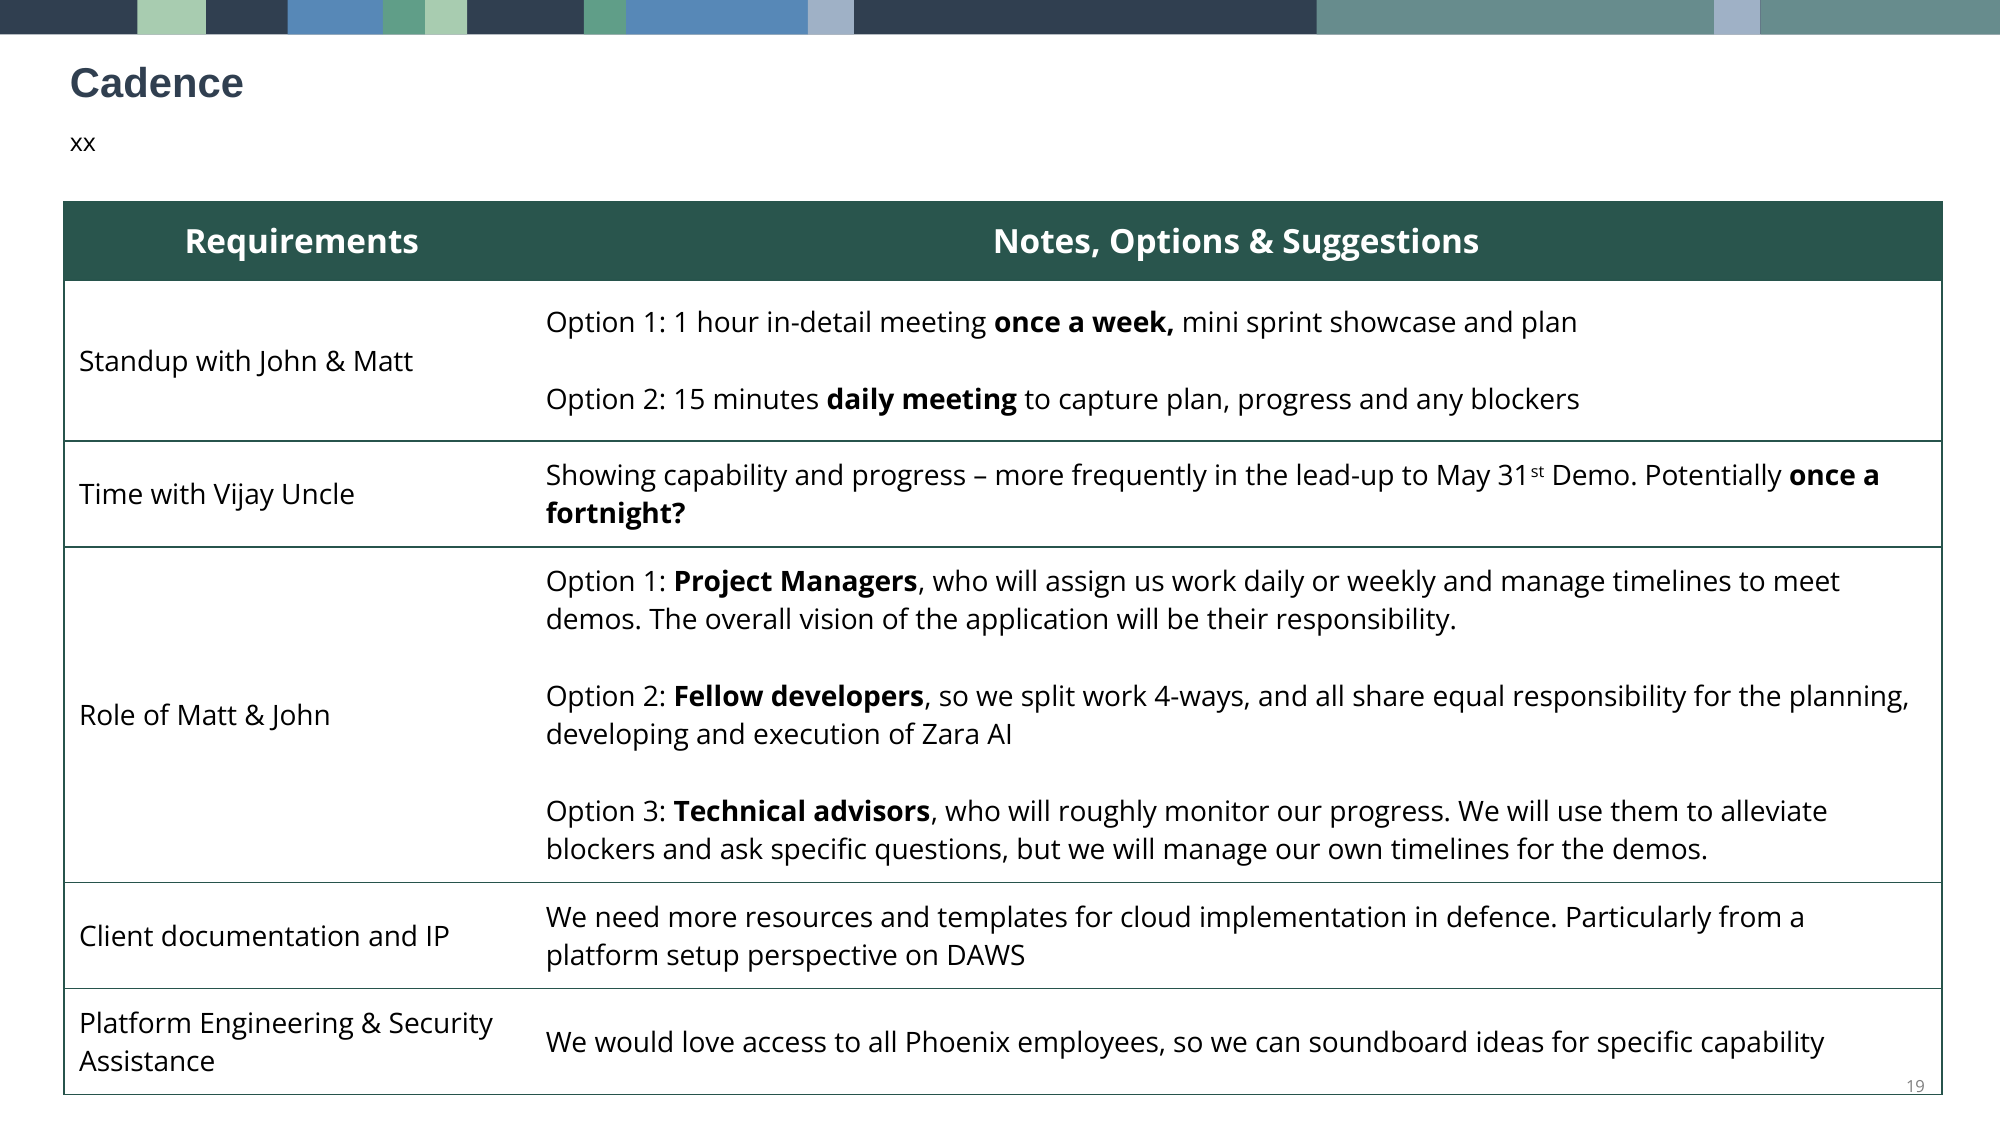

Cadence
xx
| Requirements | Notes, Options & Suggestions |
| --- | --- |
| Standup with John & Matt | Option 1: 1 hour in-detail meeting once a week, mini sprint showcase and plan Option 2: 15 minutes daily meeting to capture plan, progress and any blockers |
| Time with Vijay Uncle | Showing capability and progress – more frequently in the lead-up to May 31st Demo. Potentially once a fortnight? |
| Role of Matt & John | Option 1: Project Managers, who will assign us work daily or weekly and manage timelines to meet demos. The overall vision of the application will be their responsibility. Option 2: Fellow developers, so we split work 4-ways, and all share equal responsibility for the planning, developing and execution of Zara AI Option 3: Technical advisors, who will roughly monitor our progress. We will use them to alleviate blockers and ask specific questions, but we will manage our own timelines for the demos. |
| Client documentation and IP | We need more resources and templates for cloud implementation in defence. Particularly from a platform setup perspective on DAWS |
| Platform Engineering & Security Assistance | We would love access to all Phoenix employees, so we can soundboard ideas for specific capability |